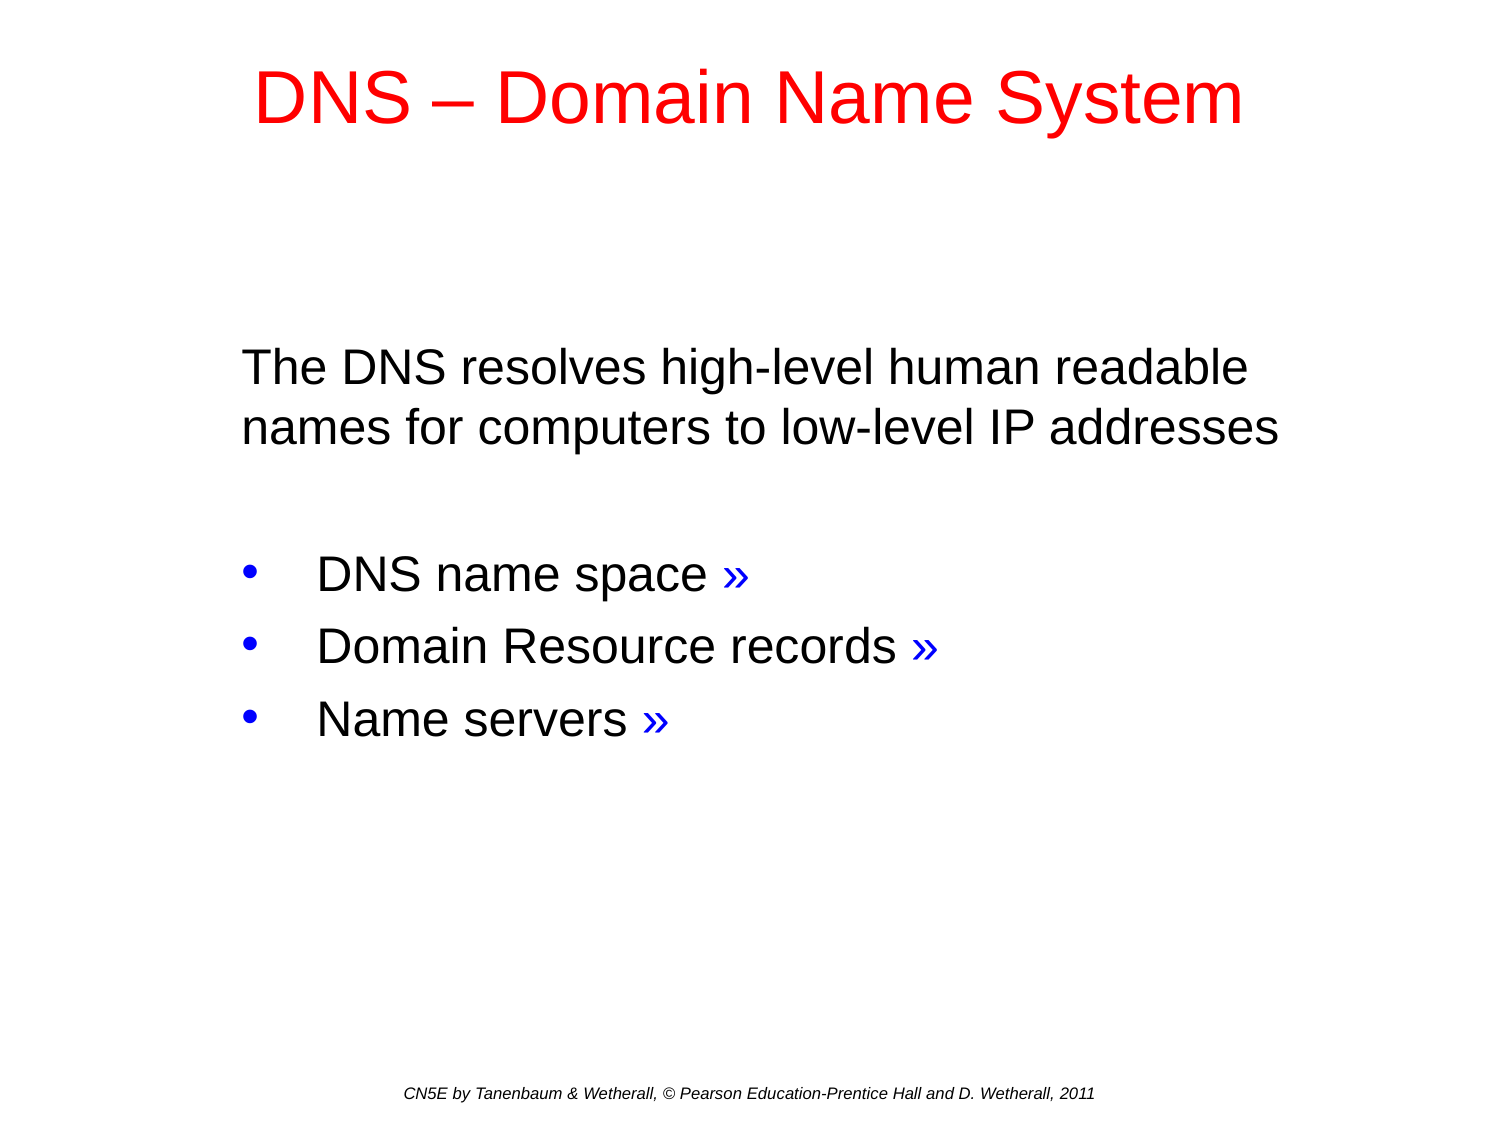

# DNS – Domain Name System
The DNS resolves high-level human readable names for computers to low-level IP addresses

DNS name space »
Domain Resource records »
Name servers »

CN5E by Tanenbaum & Wetherall, © Pearson Education-Prentice Hall and D. Wetherall, 2011